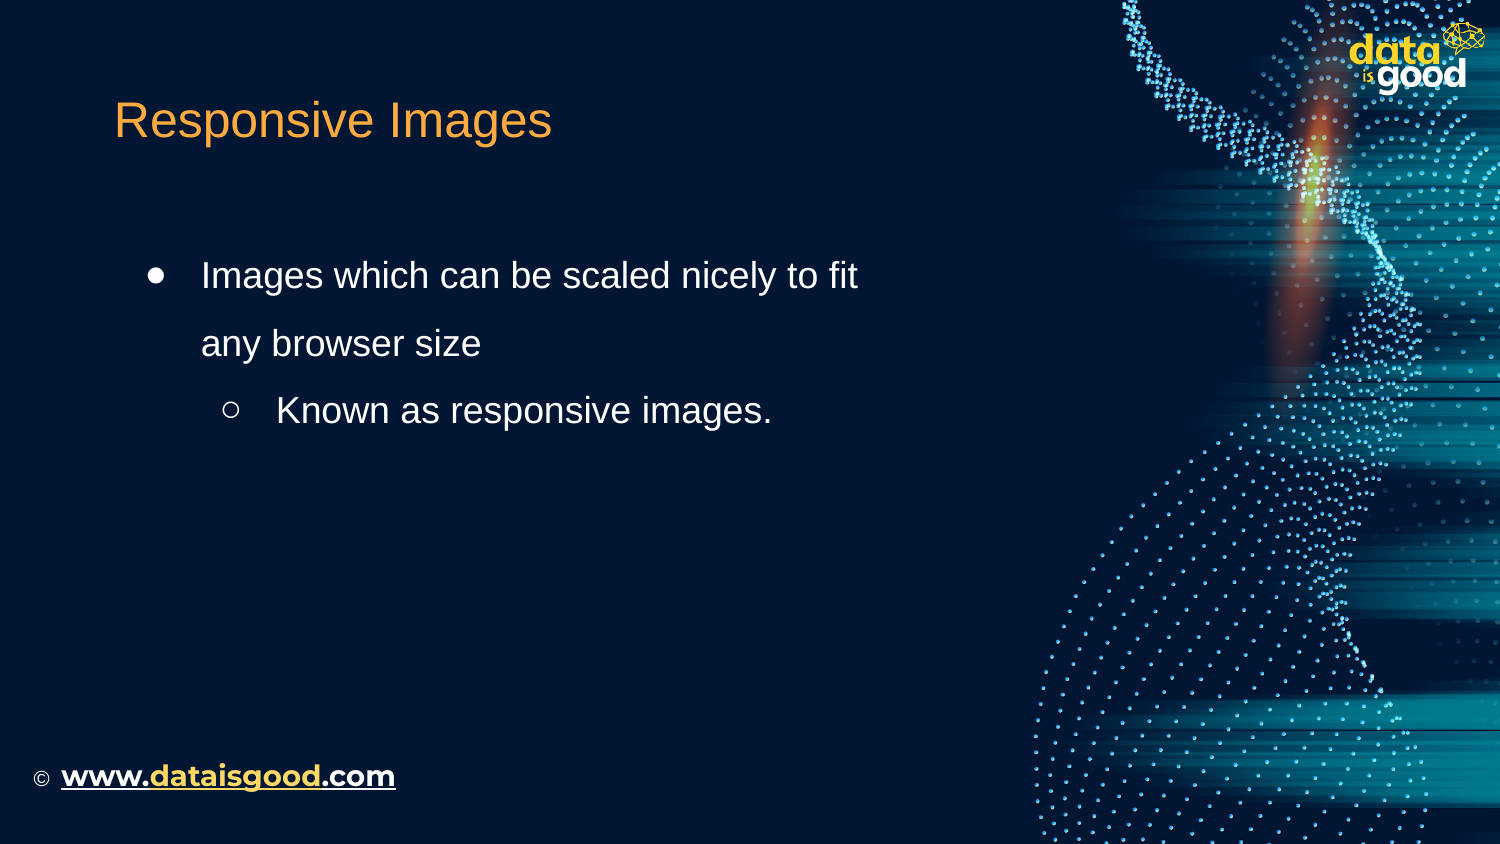

# Responsive Images
Images which can be scaled nicely to fit any browser size
Known as responsive images.